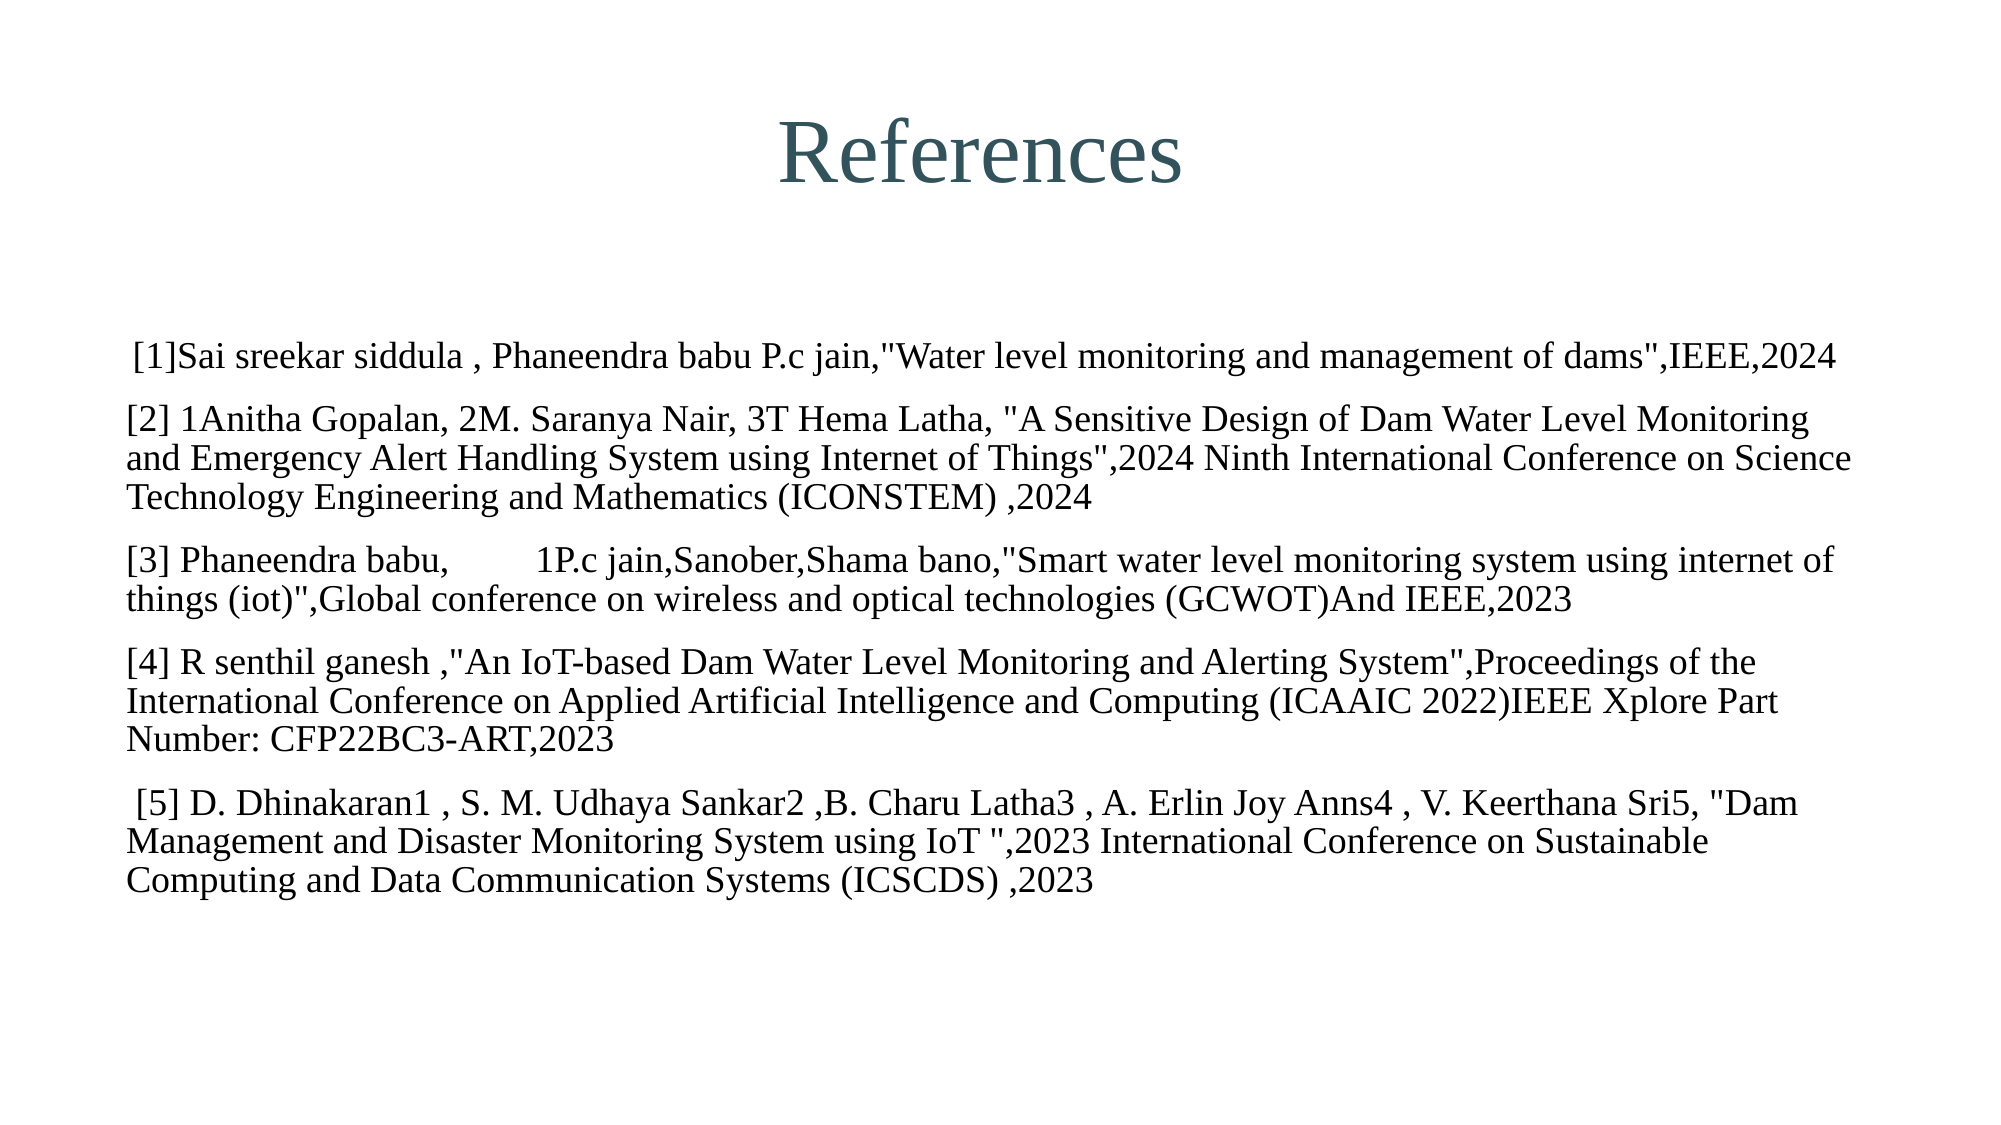

# References
 [1]Sai sreekar siddula , Phaneendra babu P.c jain,"Water level monitoring and management of dams",IEEE,2024
[2] 1Anitha Gopalan, 2M. Saranya Nair, 3T Hema Latha, "A Sensitive Design of Dam Water Level Monitoring and Emergency Alert Handling System using Internet of Things",2024 Ninth International Conference on Science Technology Engineering and Mathematics (ICONSTEM) ,2024
[3] Phaneendra babu,			1P.c jain,Sanober,Shama bano,"Smart water level monitoring system using internet of things (iot)",Global conference on wireless and optical technologies (GCWOT)And IEEE,2023
[4] R senthil ganesh ,"An IoT-based Dam Water Level Monitoring and Alerting System",Proceedings of the International Conference on Applied Artificial Intelligence and Computing (ICAAIC 2022)IEEE Xplore Part Number: CFP22BC3-ART,2023
 [5] D. Dhinakaran1 , S. M. Udhaya Sankar2 ,B. Charu Latha3 , A. Erlin Joy Anns4 , V. Keerthana Sri5, "Dam Management and Disaster Monitoring System using IoT ",2023 International Conference on Sustainable Computing and Data Communication Systems (ICSCDS) ,2023